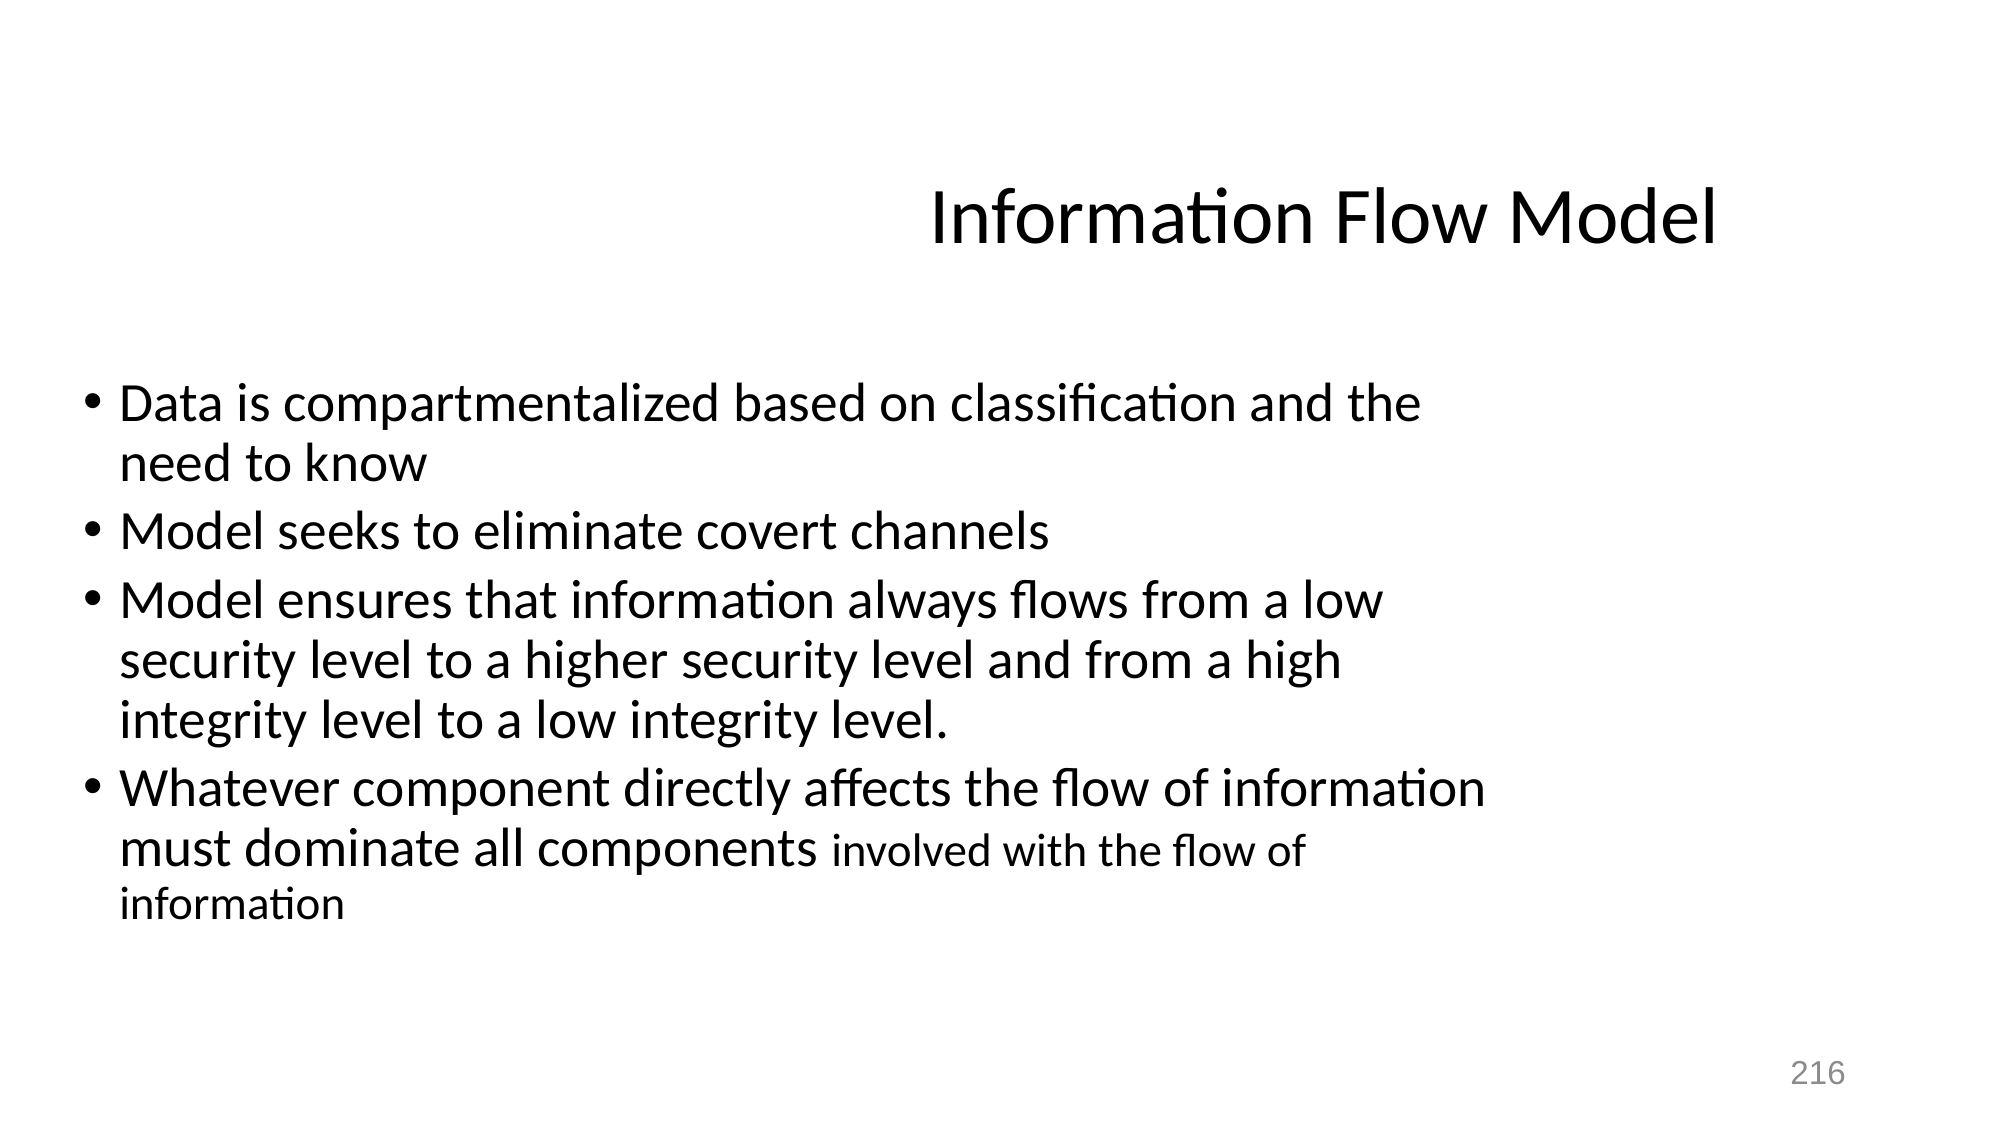

Information Flow Model

Data is compartmentalized based on classification and the need to know
Model seeks to eliminate covert channels
Model ensures that information always flows from a low security level to a higher security level and from a high integrity level to a low integrity level.
Whatever component directly affects the flow of information must dominate all components involved with the flow of information

216